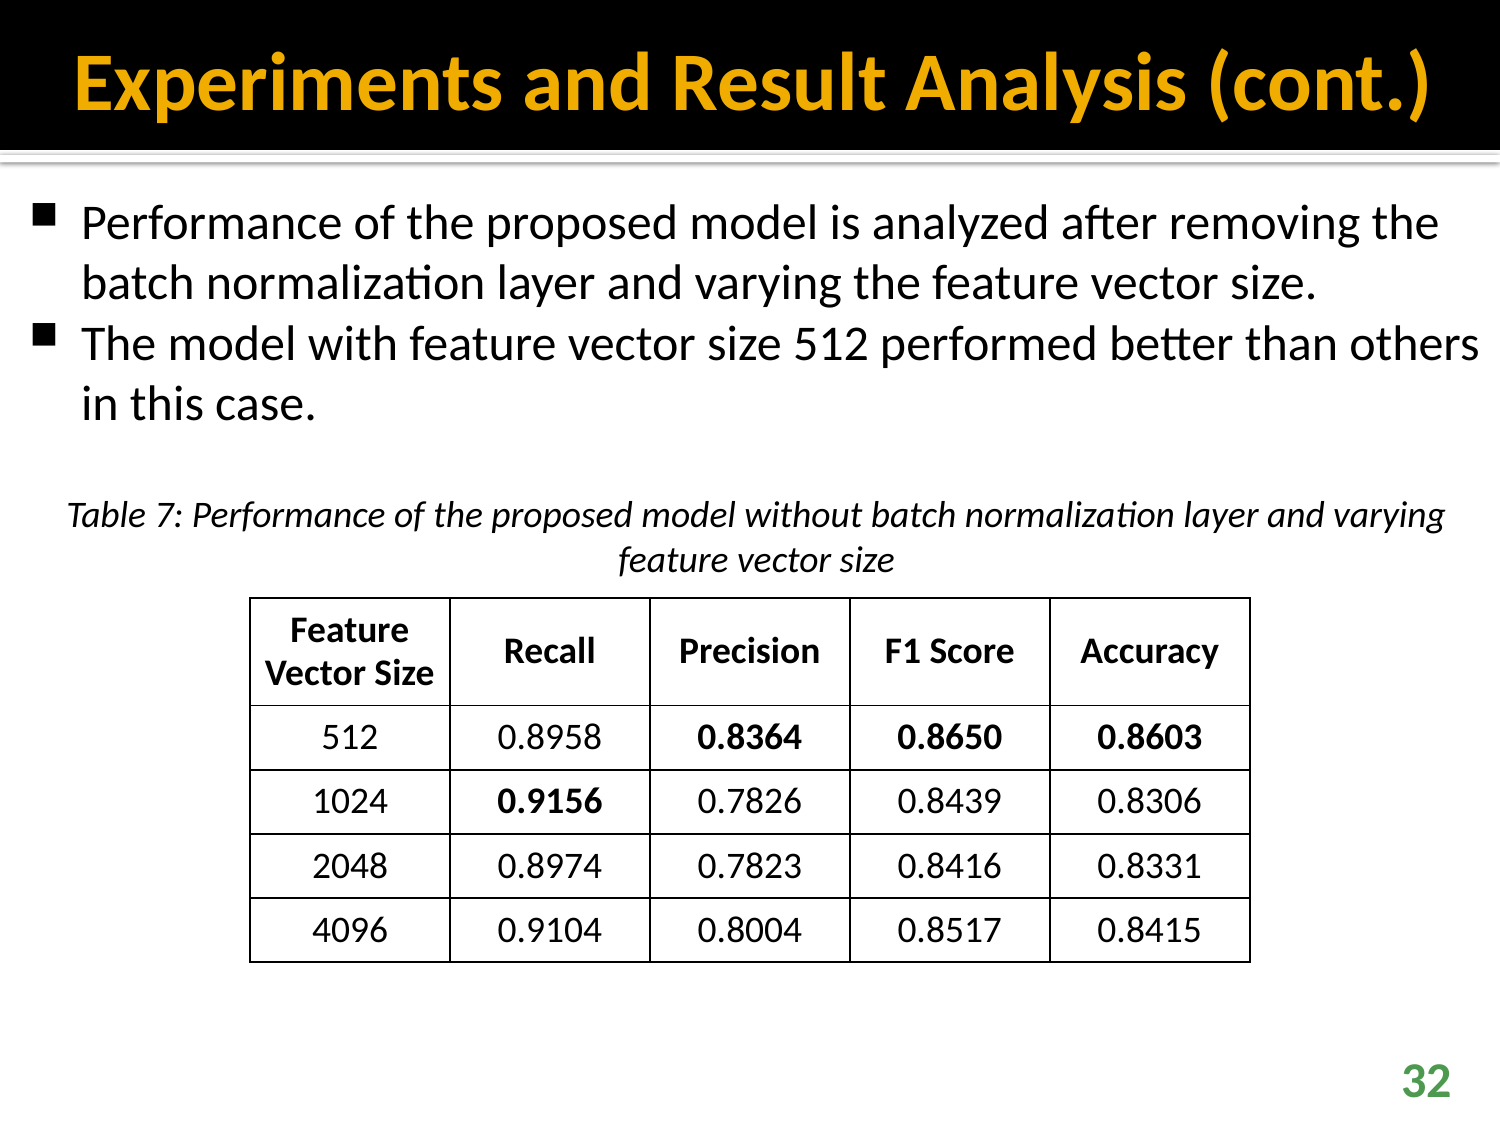

# Experiments and Result Analysis (cont.)
Performance of the proposed model is analyzed after removing the batch normalization layer and varying the feature vector size.
The model with feature vector size 512 performed better than others in this case.

Table 7: Performance of the proposed model without batch normalization layer and varying feature vector size

| Feature Vector Size | Recall | Precision | F1 Score | Accuracy |
| --- | --- | --- | --- | --- |
| 512 | 0.8958 | 0.8364 | 0.8650 | 0.8603 |
| 1024 | 0.9156 | 0.7826 | 0.8439 | 0.8306 |
| 2048 | 0.8974 | 0.7823 | 0.8416 | 0.8331 |
| 4096 | 0.9104 | 0.8004 | 0.8517 | 0.8415 |
32